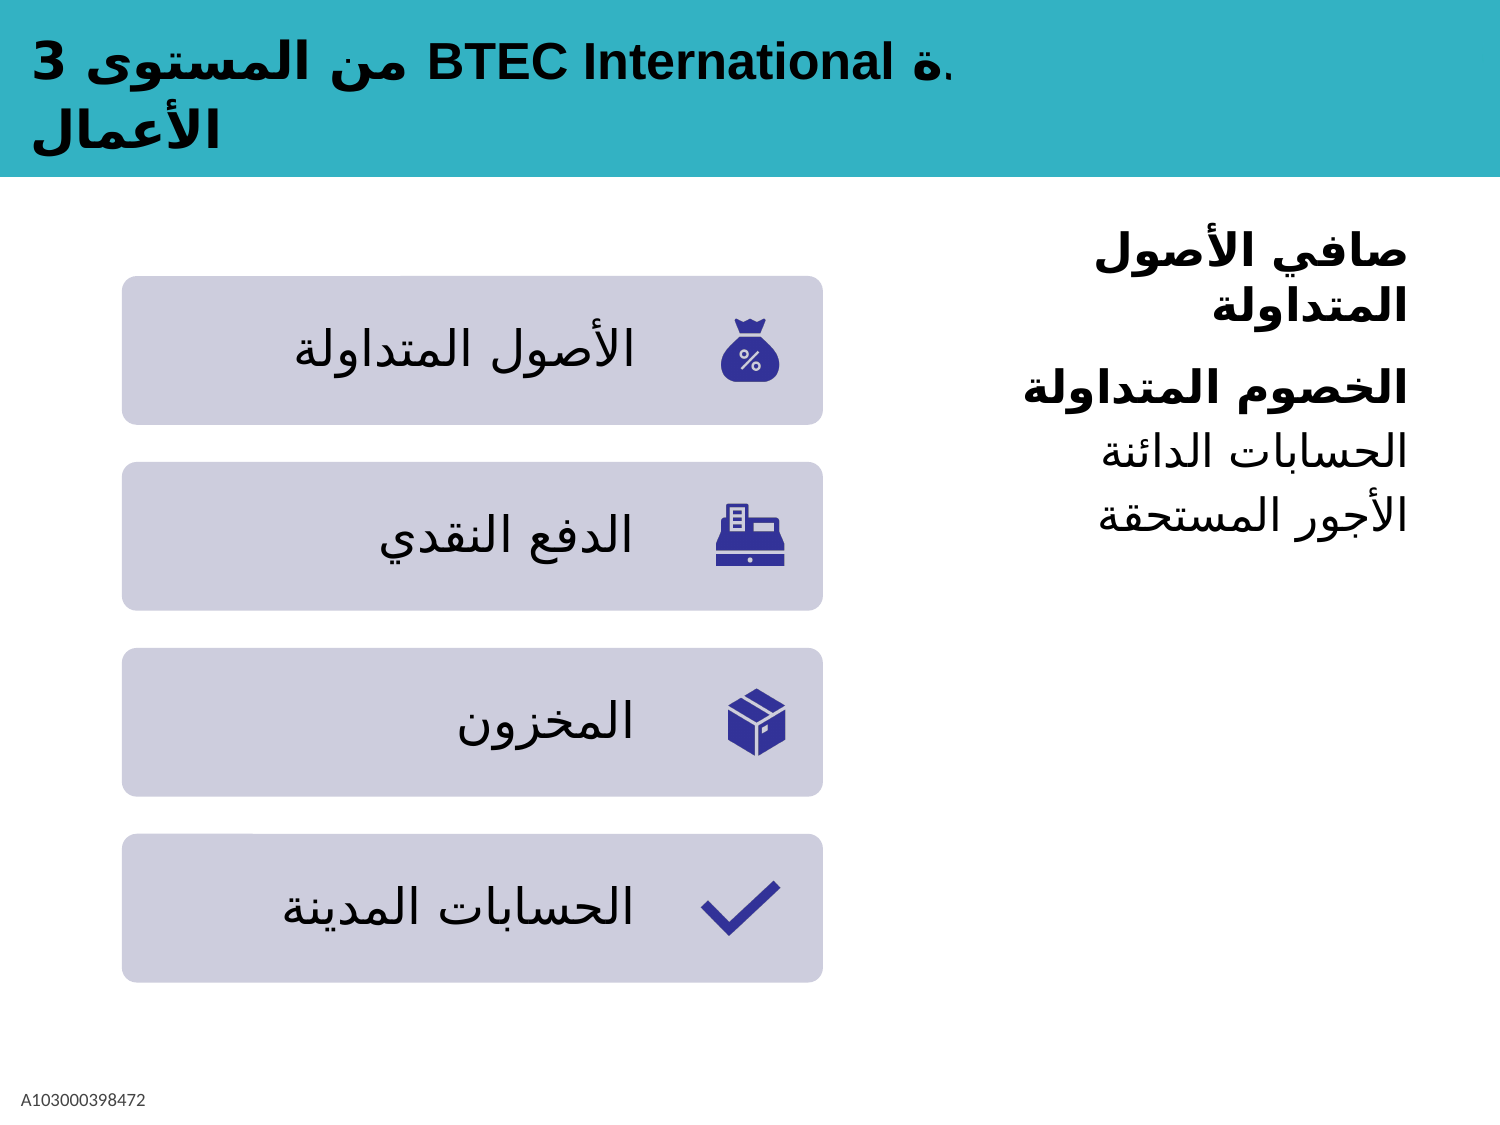

# صافي الأصول المتداولة
الأصول المتداولة
الدفع النقدي
المخزون
الحسابات المدينة
الخصوم المتداولة
الحسابات الدائنة
الأجور المستحقة
A103000398472